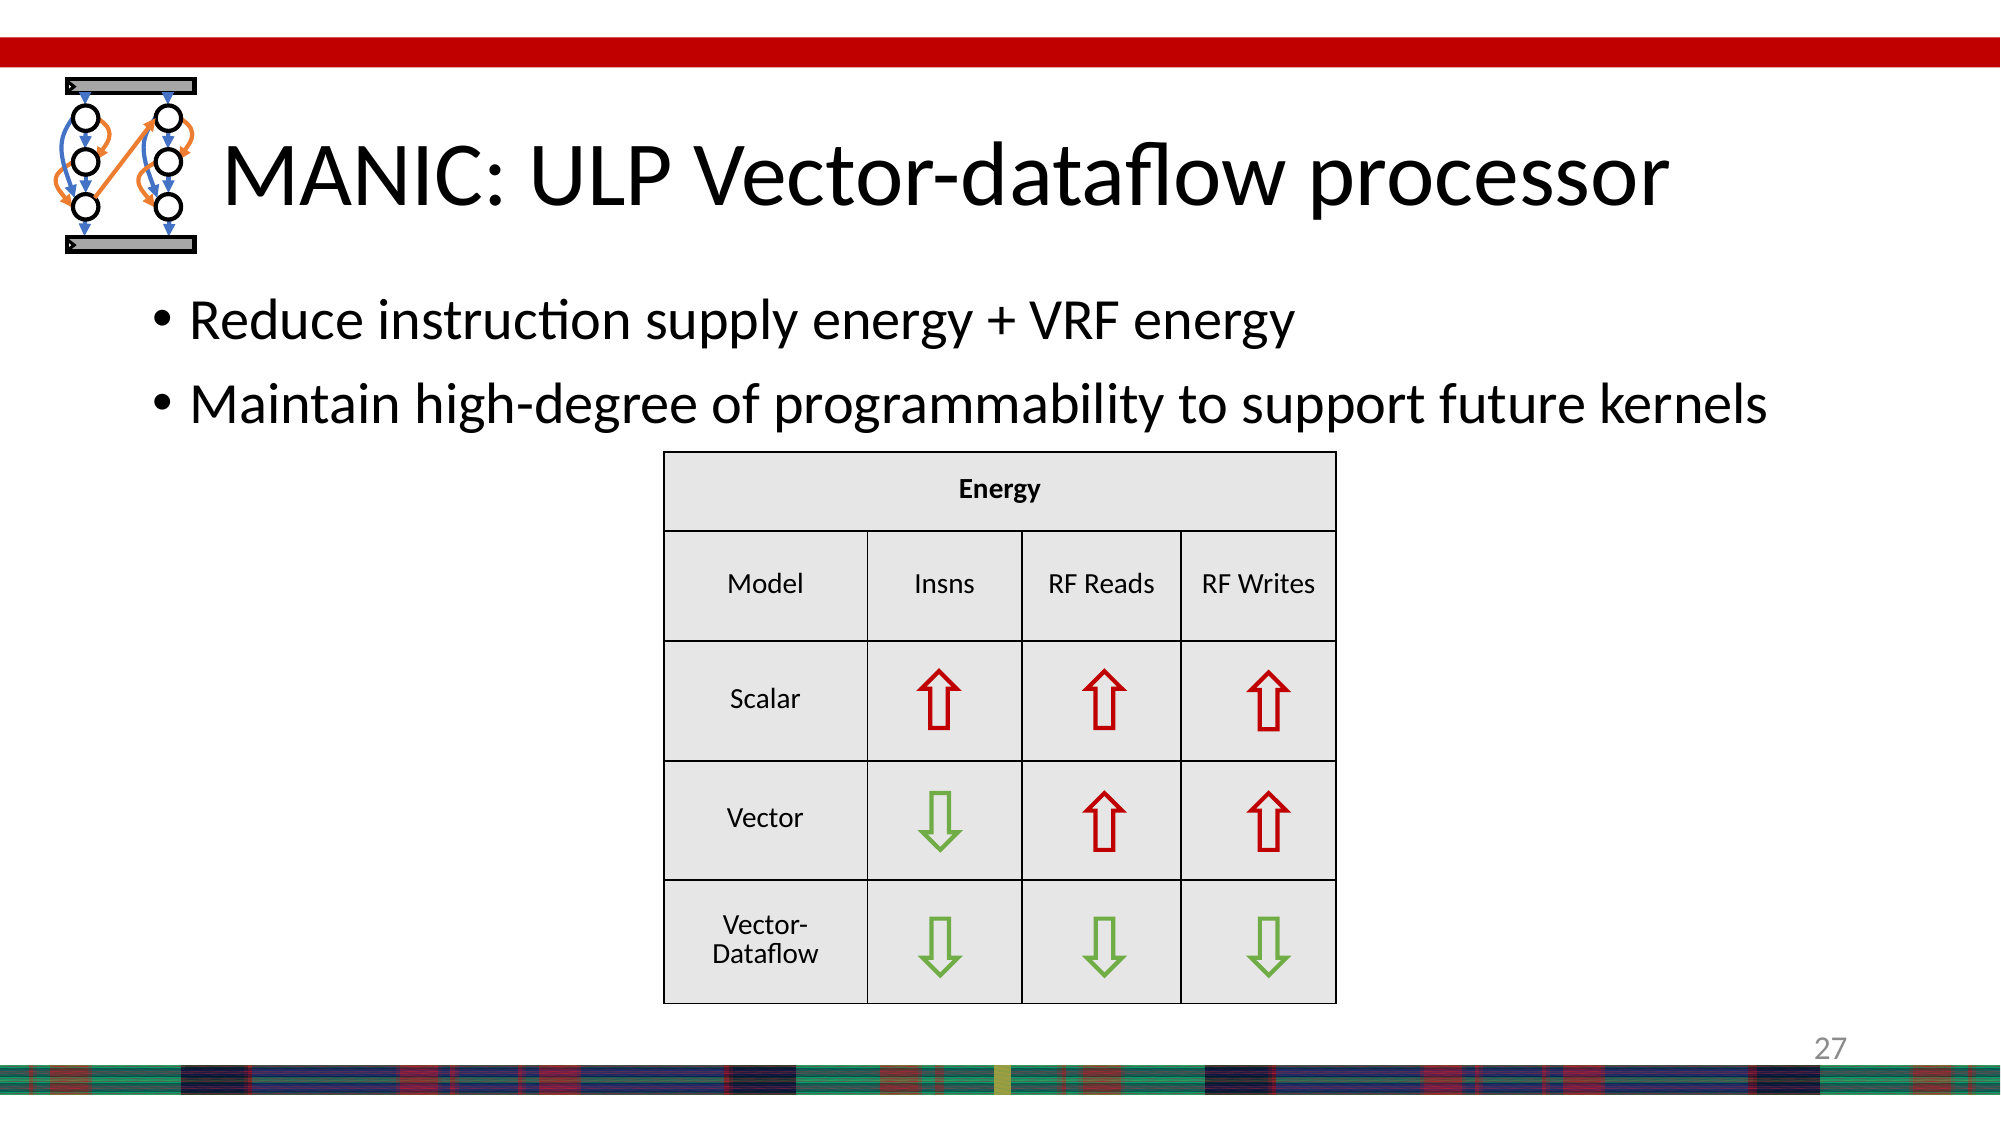

# MANIC: ULP Vector-dataflow processor

Reduce instruction supply energy + VRF energy
Maintain high-degree of programmability to support future kernels

| Energy |  |  |  |
| --- | --- | --- | --- |
| Model | Insns | RF Reads | RF Writes |
| Scalar |  |  |  |
| Vector |  |  |  |
| Vector-Dataflow |  |  |  |

27